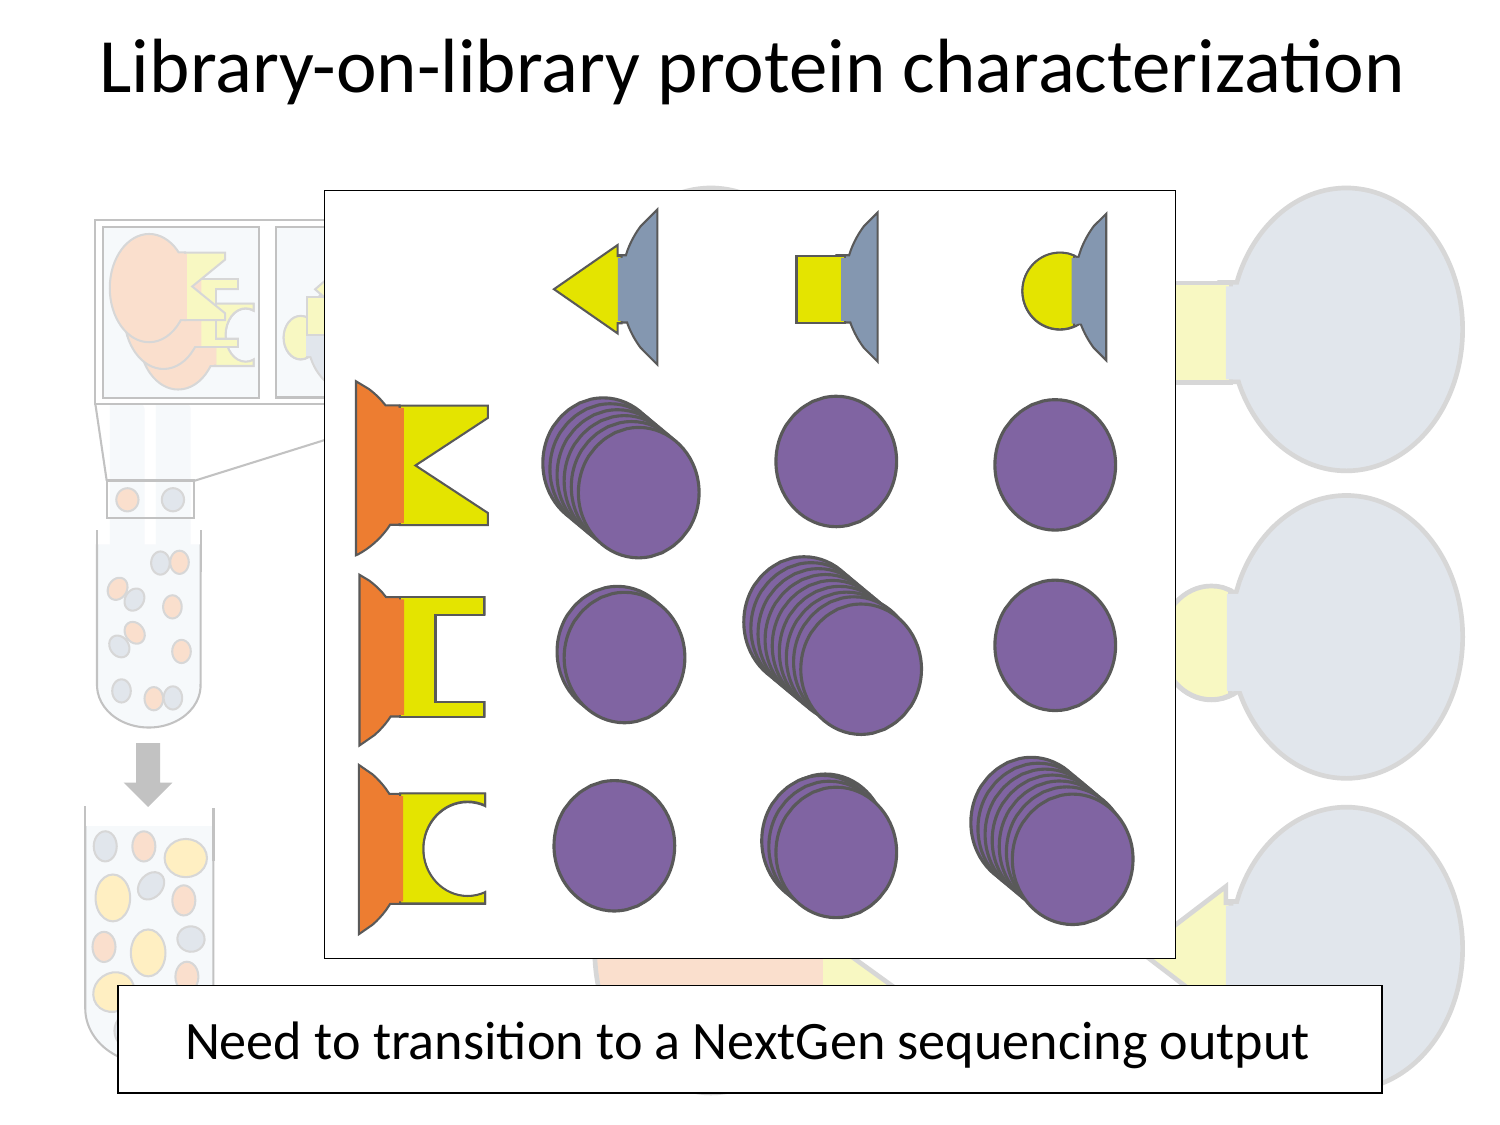

Library-on-library protein characterization

Need to transition to a NextGen sequencing output